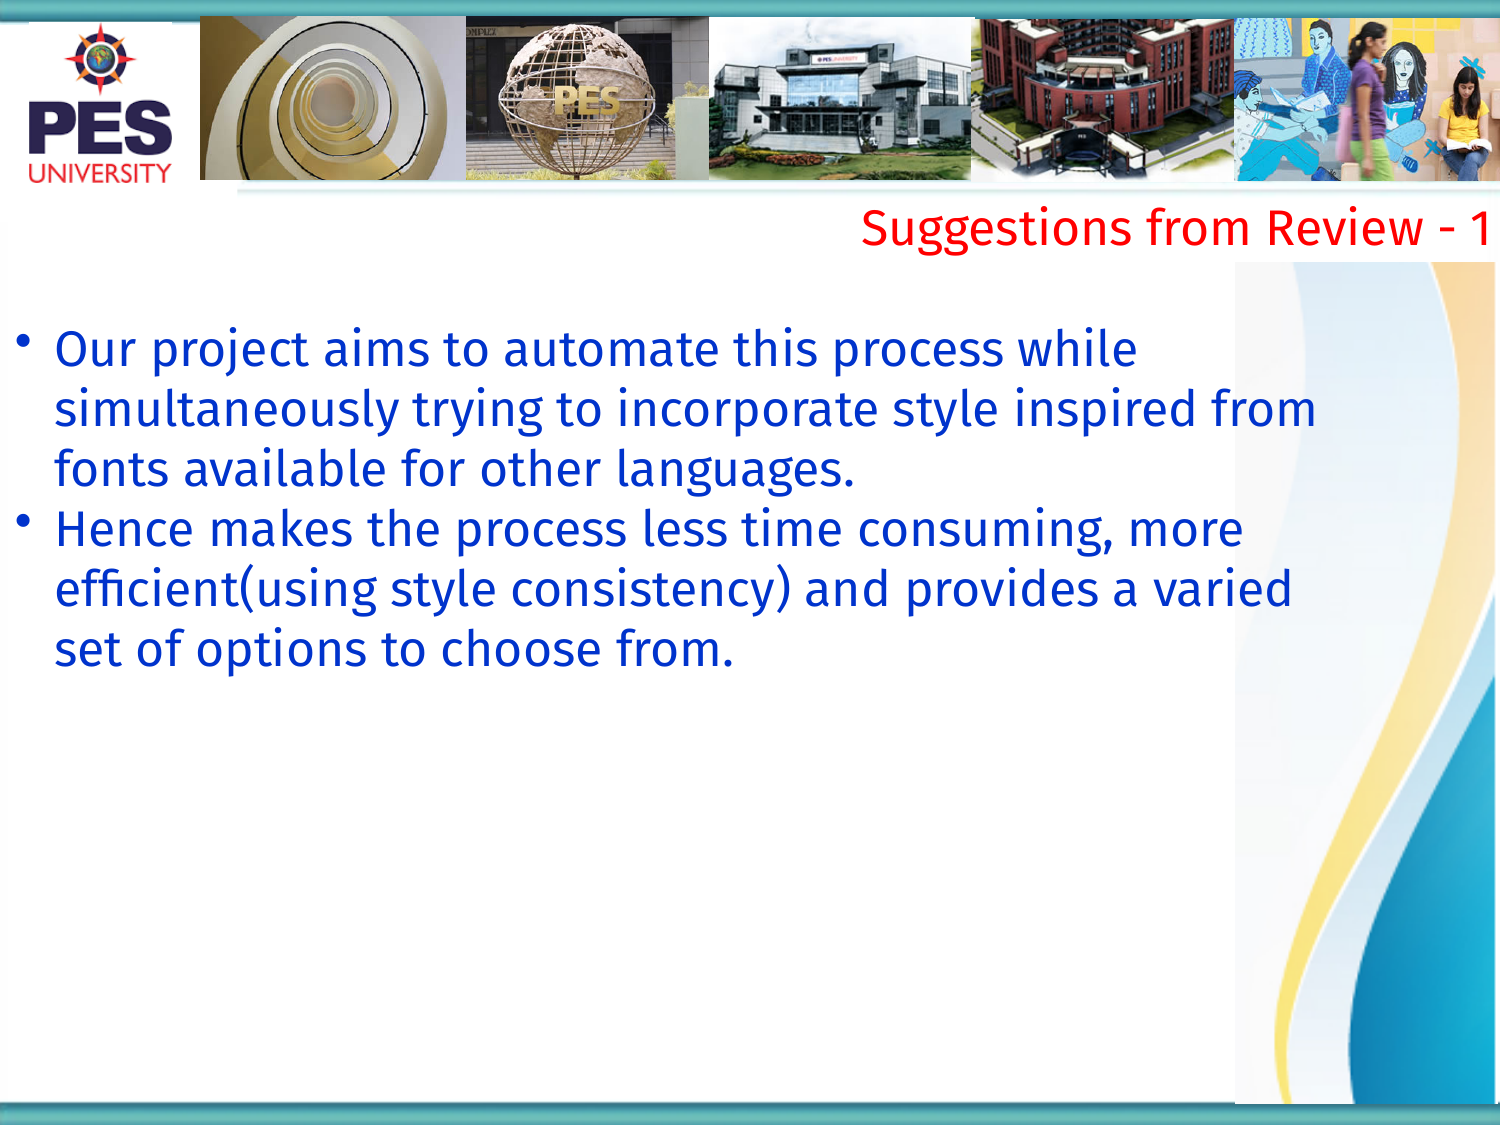

Suggestions from Review - 1
Our project aims to automate this process while simultaneously trying to incorporate style inspired from fonts available for other languages.
Hence makes the process less time consuming, more efficient(using style consistency) and provides a varied set of options to choose from.